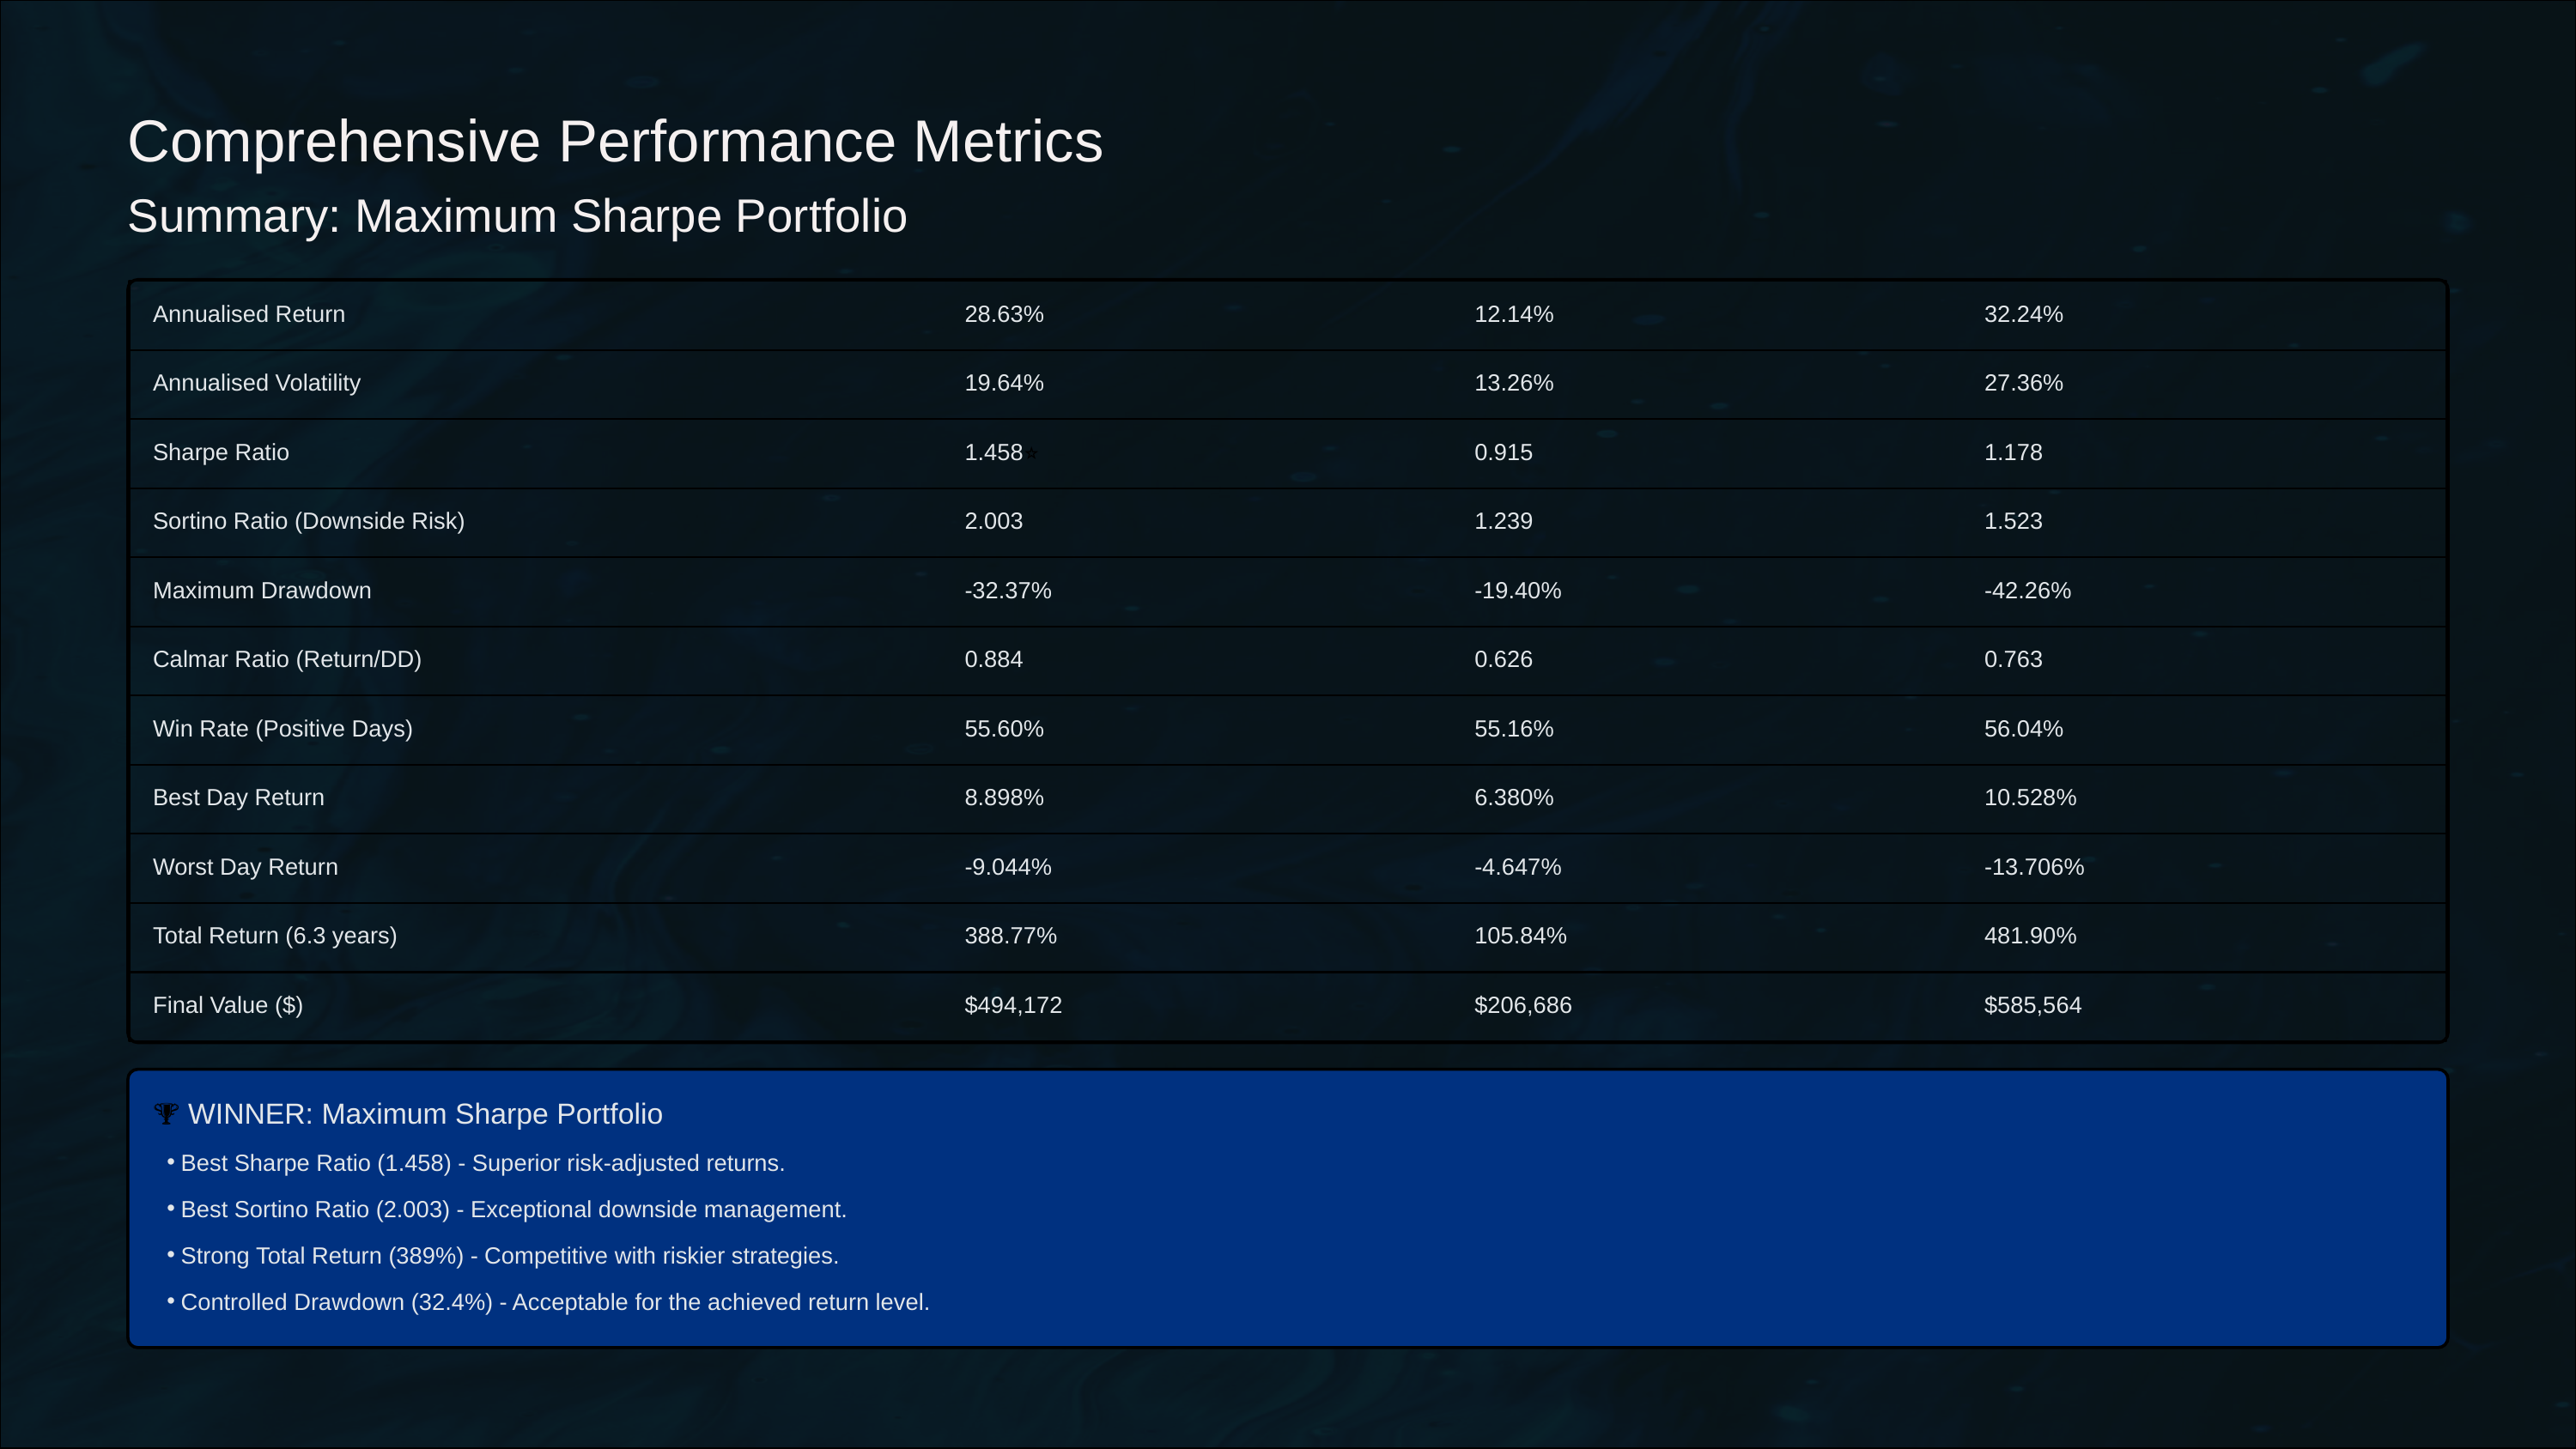

Comprehensive Performance Metrics
Summary: Maximum Sharpe Portfolio

Annualised Return
28.63%
12.14%
32.24%

Annualised Volatility
19.64%
13.26%
27.36%

Sharpe Ratio
1.458⭐
0.915
1.178

Sortino Ratio (Downside Risk)
2.003
1.239
1.523

Maximum Drawdown
-32.37%
-19.40%
-42.26%

Calmar Ratio (Return/DD)
0.884
0.626
0.763

Win Rate (Positive Days)
55.60%
55.16%
56.04%

Best Day Return
8.898%
6.380%
10.528%

Worst Day Return
-9.044%
-4.647%
-13.706%

Total Return (6.3 years)
388.77%
105.84%
481.90%

Final Value ($)
$494,172
$206,686
$585,564

🏆 WINNER: Maximum Sharpe Portfolio
Best Sharpe Ratio (1.458) - Superior risk-adjusted returns.
Best Sortino Ratio (2.003) - Exceptional downside management.
Strong Total Return (389%) - Competitive with riskier strategies.
Controlled Drawdown (32.4%) - Acceptable for the achieved return level.